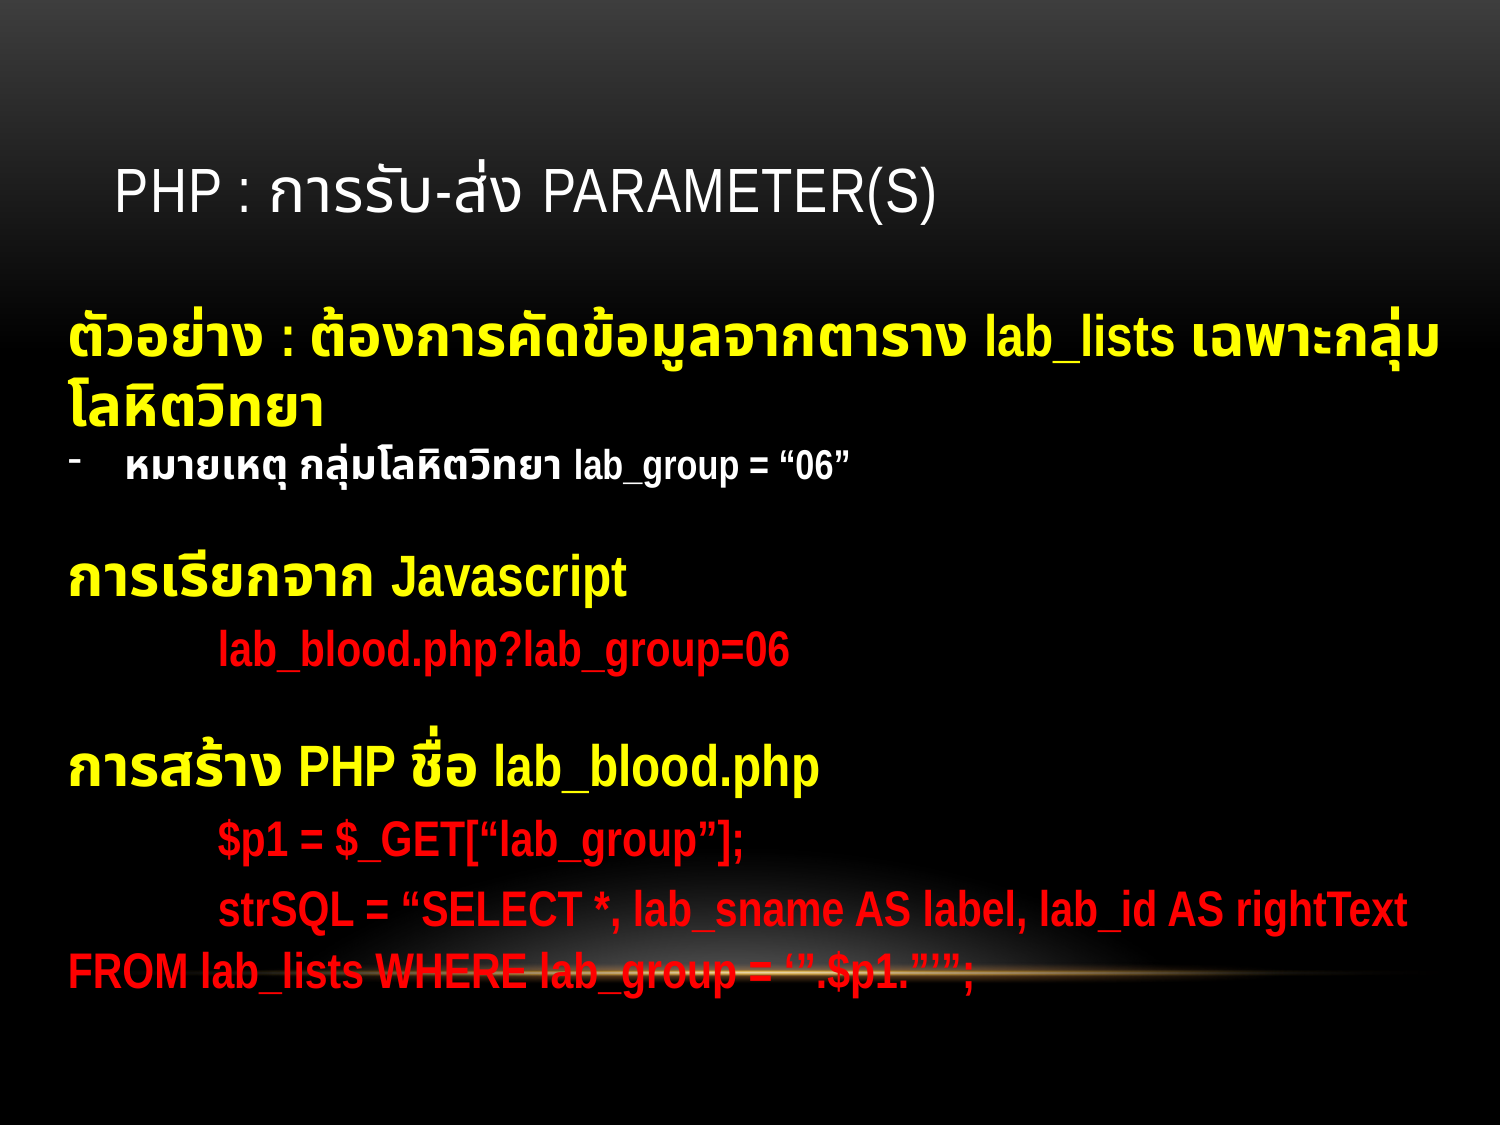

# php : การรับ-ส่ง parameter(s)
ตัวอย่าง : ต้องการคัดข้อมูลจากตาราง lab_lists เฉพาะกลุ่มโลหิตวิทยา
หมายเหตุ กลุ่มโลหิตวิทยา lab_group = “06”

การเรียกจาก Javascript
	lab_blood.php?lab_group=06

การสร้าง PHP ชื่อ lab_blood.php
	$p1 = $_GET[“lab_group”];
	strSQL = “SELECT *, lab_sname AS label, lab_id AS rightText FROM lab_lists WHERE lab_group = ‘”.$p1.”’”;